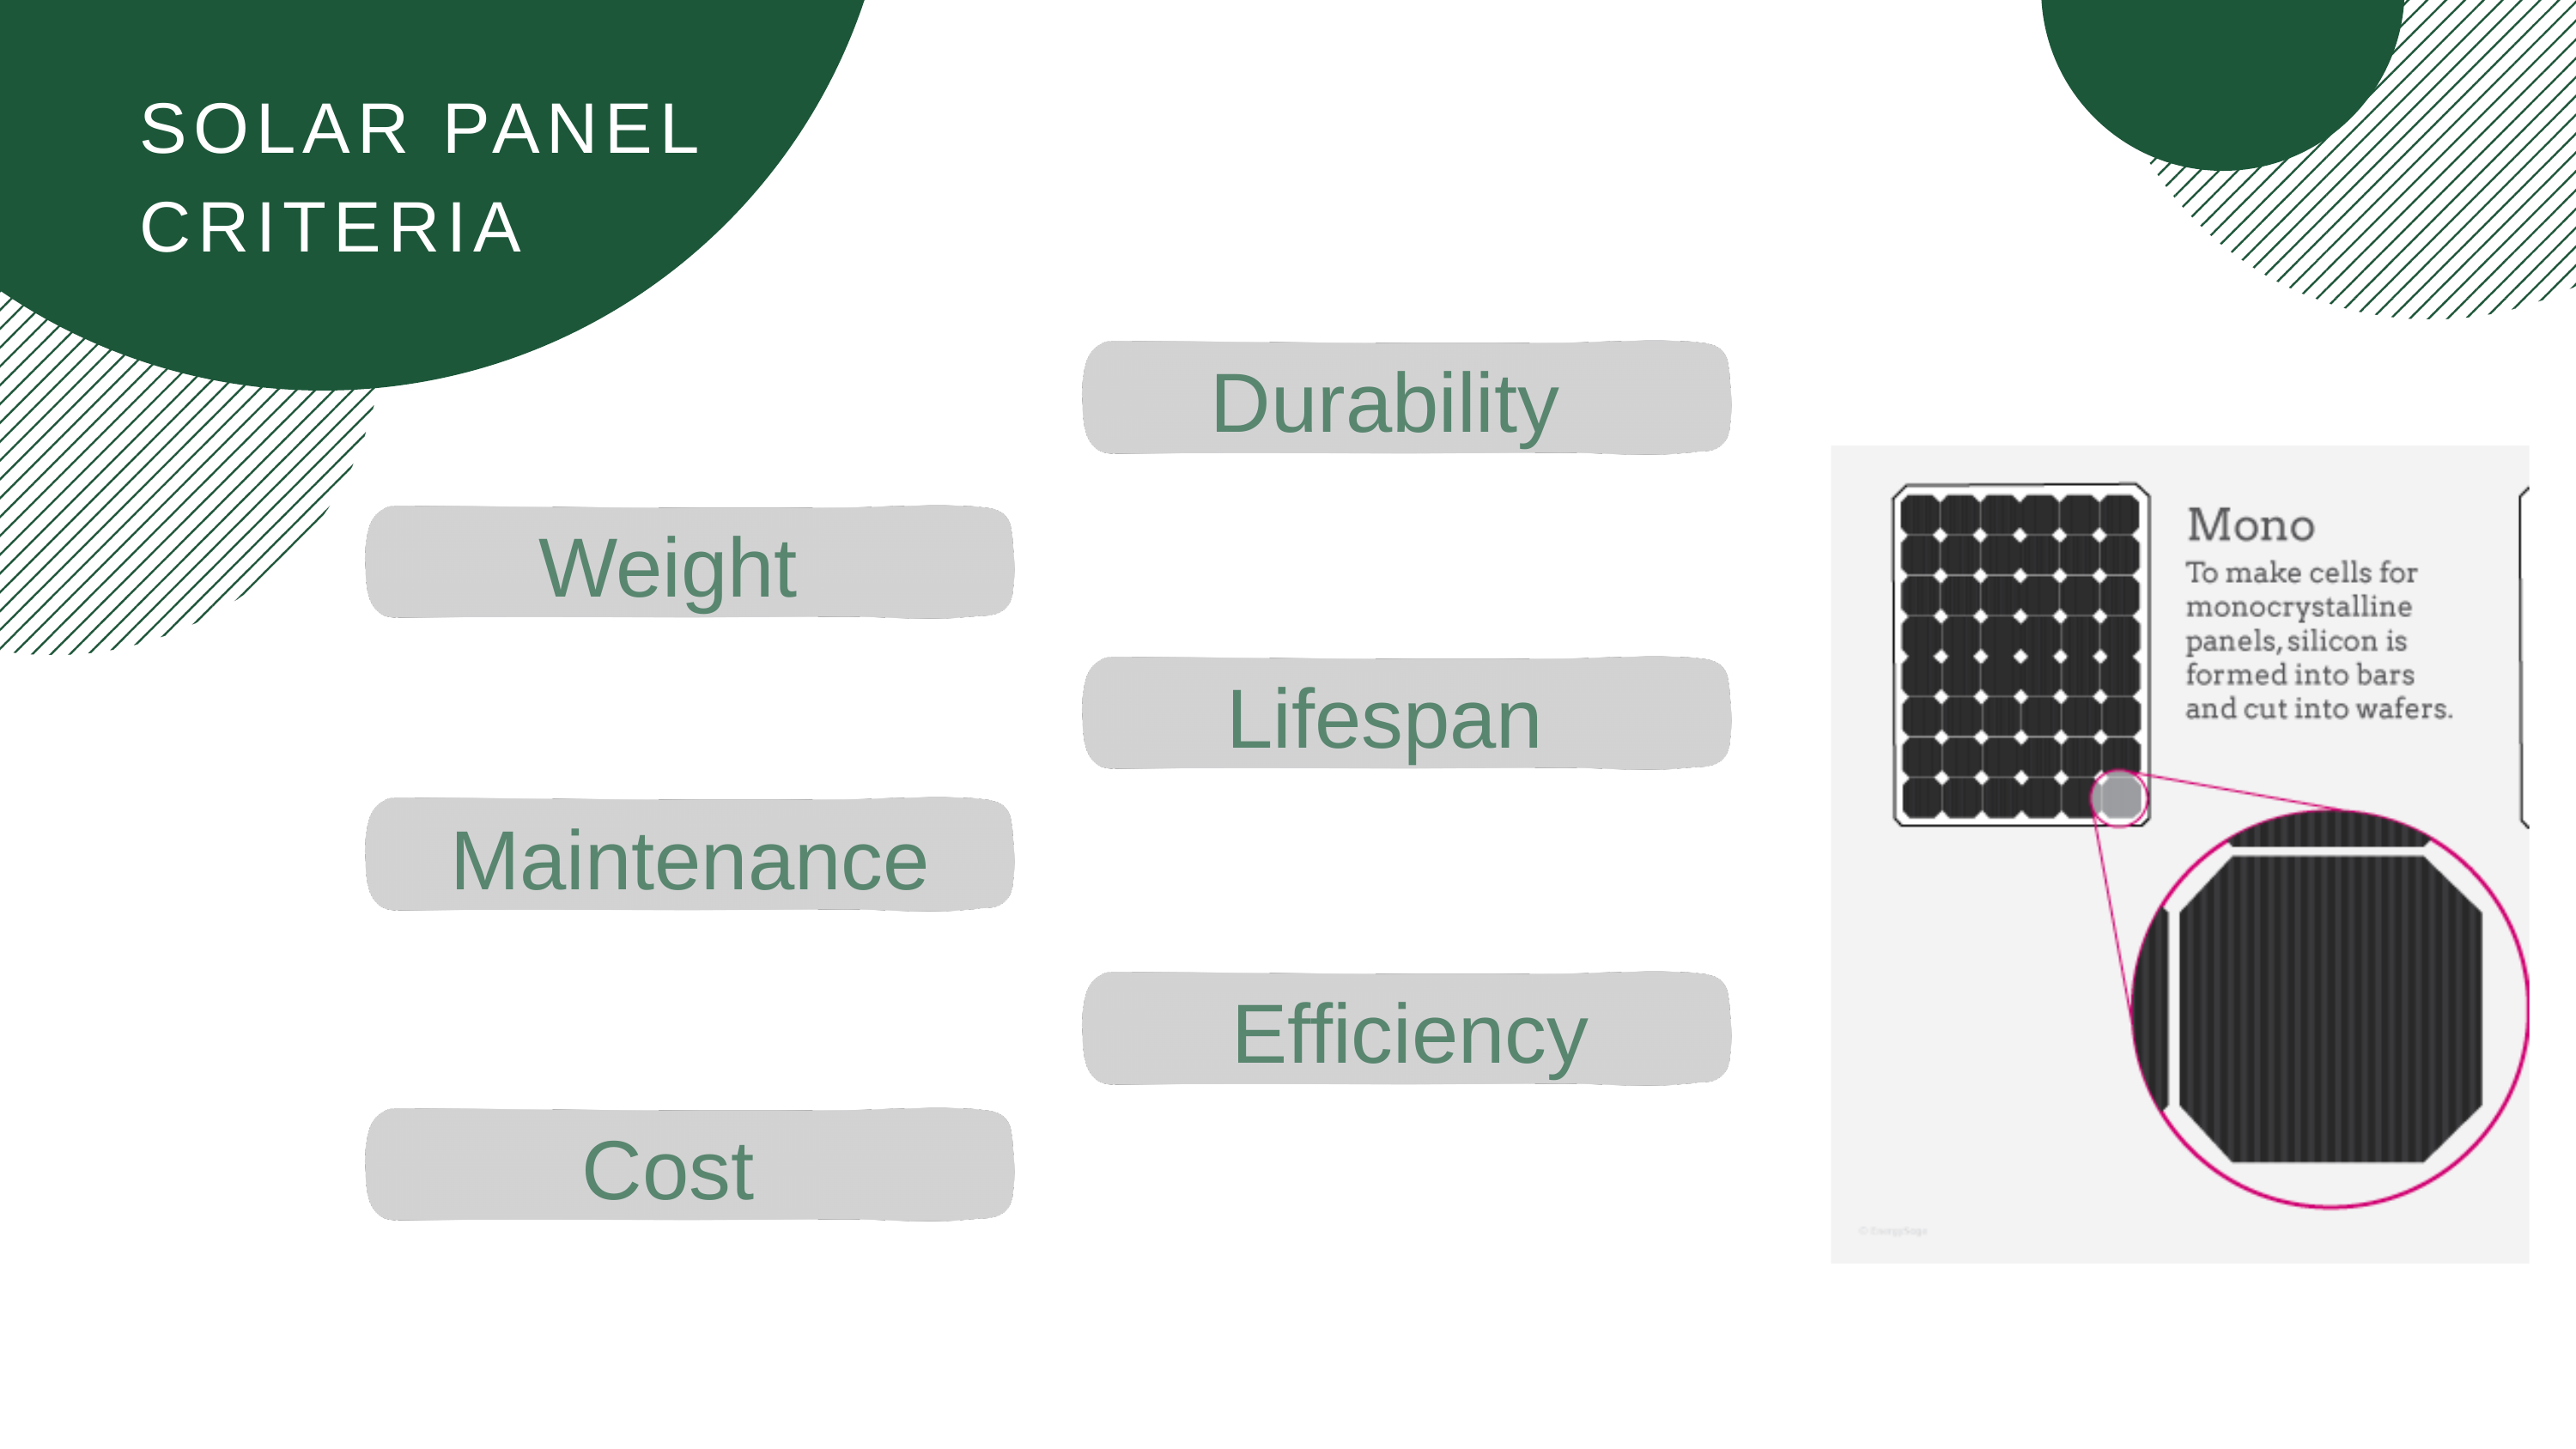

SOLAR PANEL CRITERIA
Durability

Weight

Lifespan

Maintenance

Efficiency

Cost